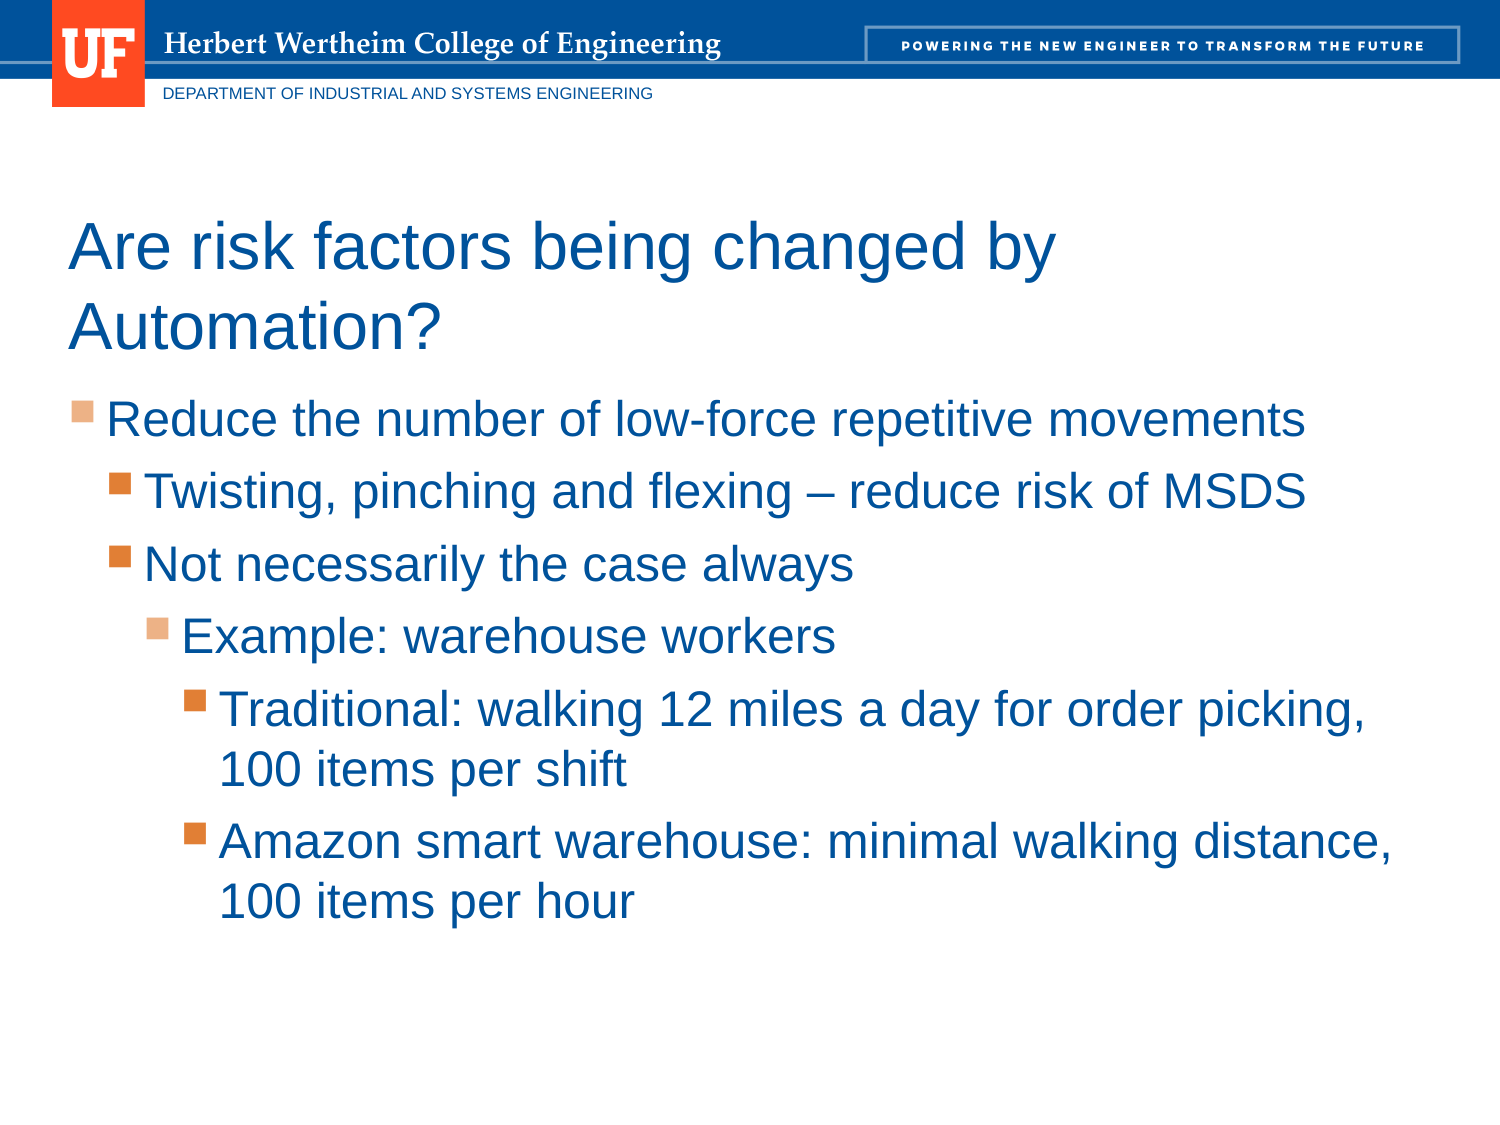

# Are risk factors being changed by Automation?
Reduce the number of low-force repetitive movements
Twisting, pinching and flexing – reduce risk of MSDS
Not necessarily the case always
Example: warehouse workers
Traditional: walking 12 miles a day for order picking, 100 items per shift
Amazon smart warehouse: minimal walking distance, 100 items per hour